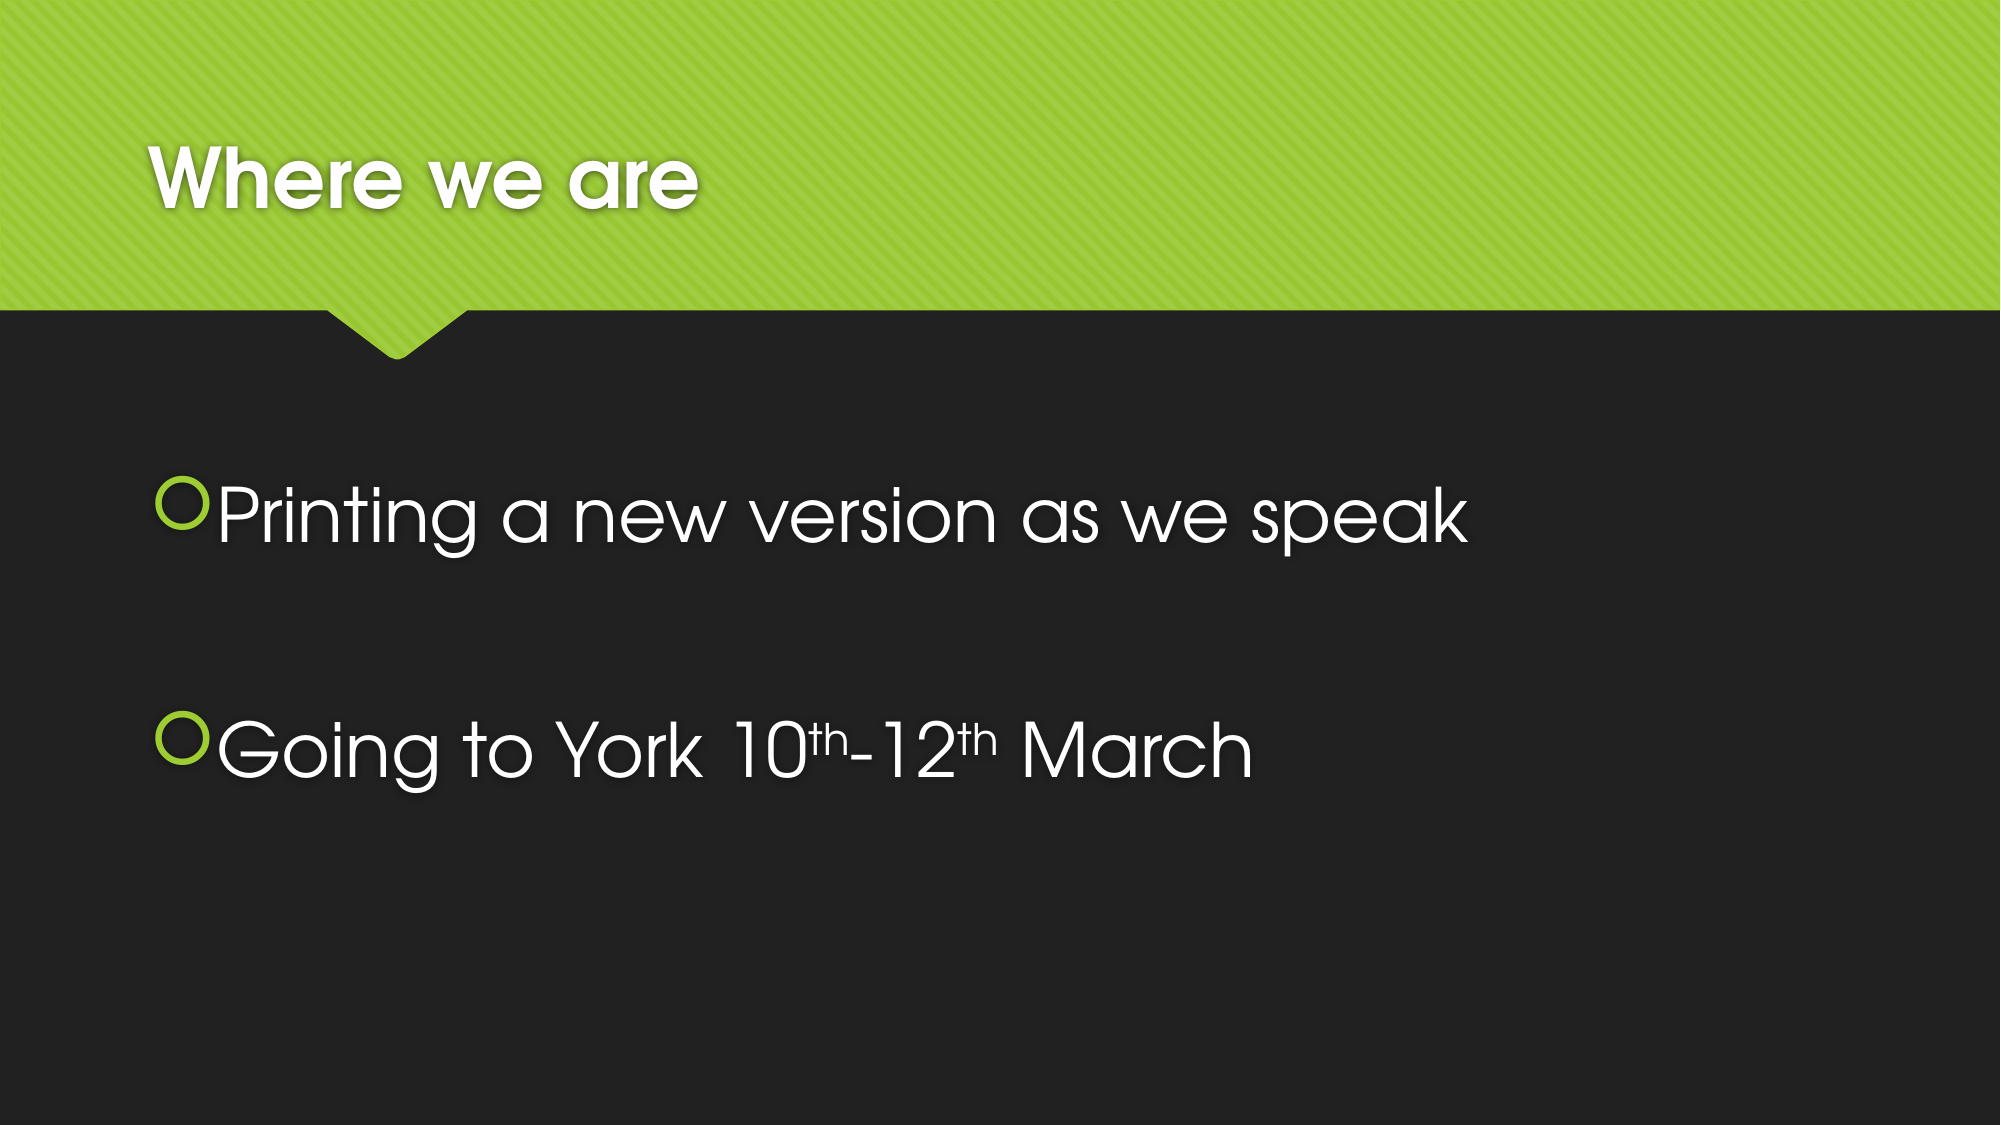

# Where we are
Printing a new version as we speak

Going to York 10th-12th March